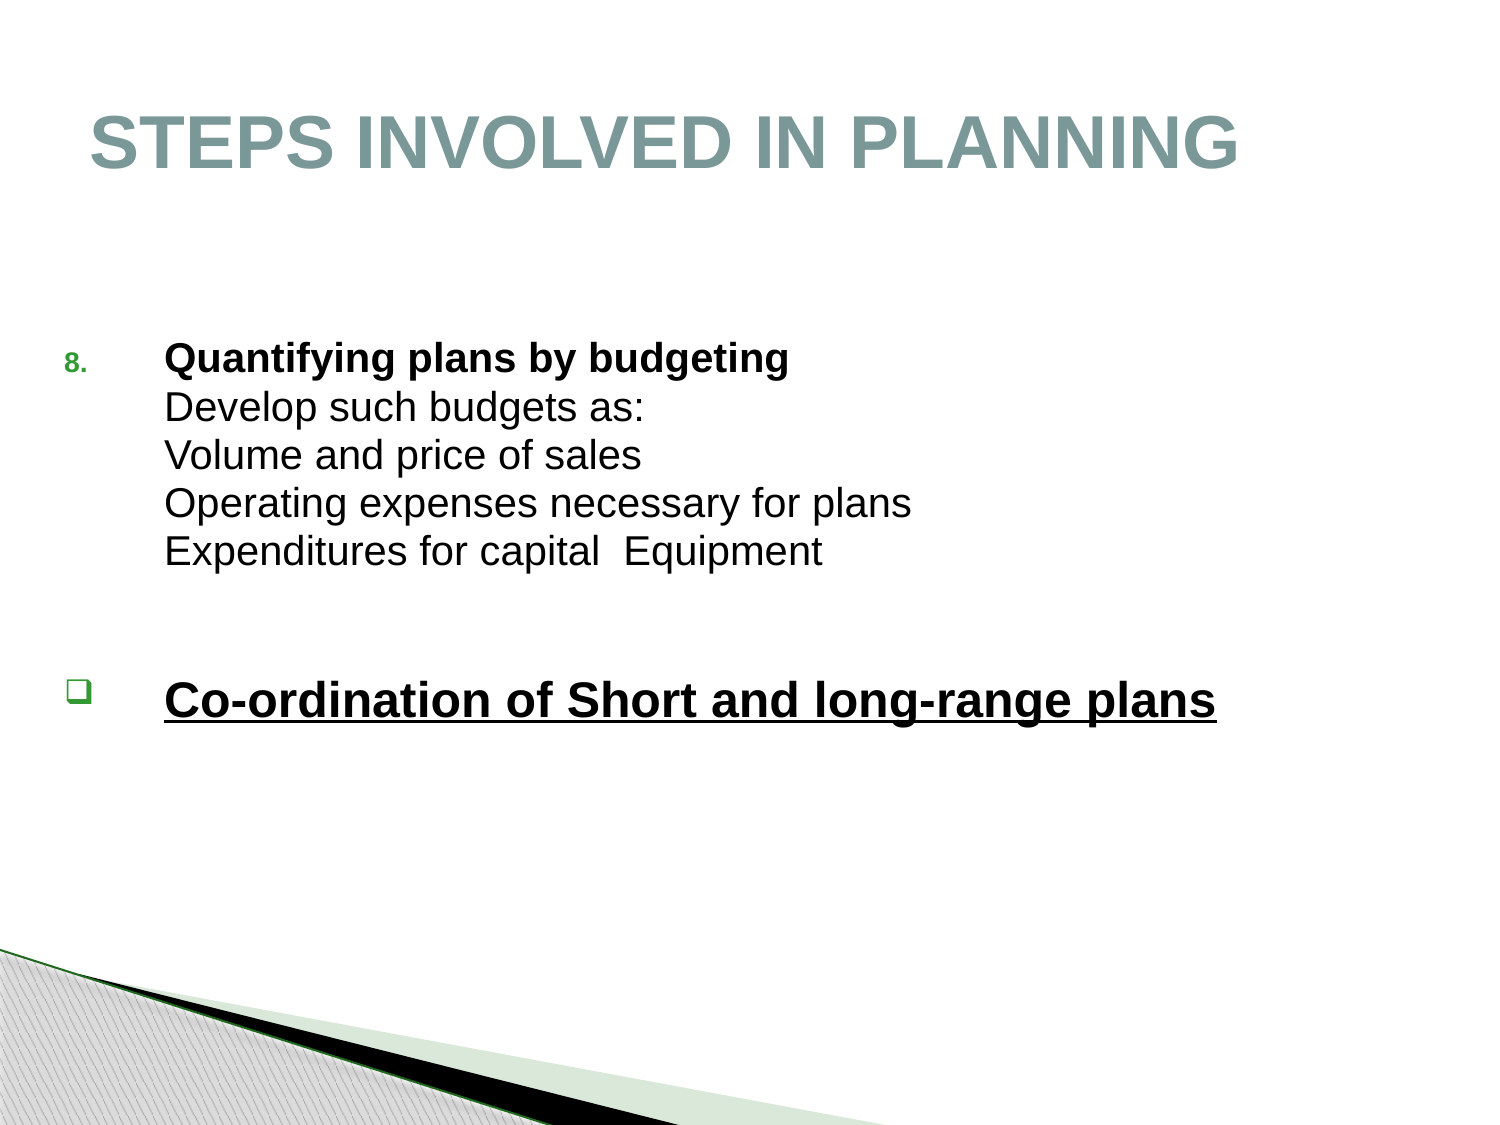

# STEPS INVOLVED IN PLANNING

Quantifying plans by budgeting
	Develop such budgets as:
	Volume and price of sales
	Operating expenses necessary for plans
	Expenditures for capital  Equipment

Co-ordination of Short and long-range plans